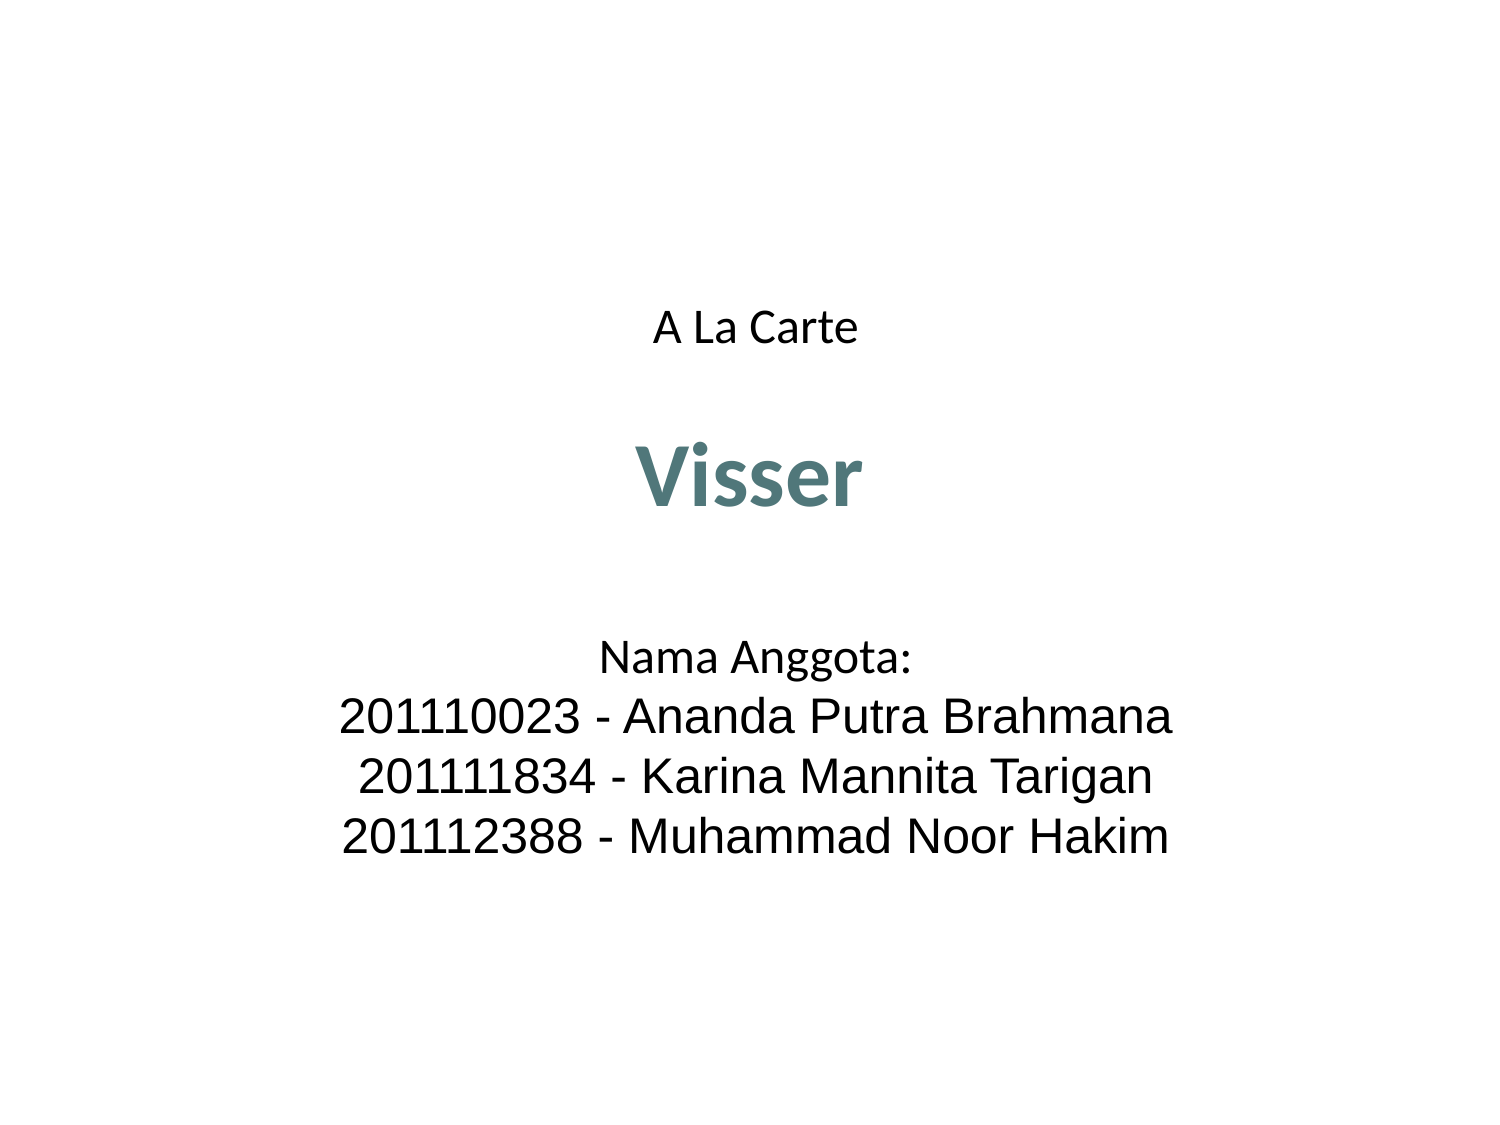

A La Carte
# Visser
Nama Anggota:
201110023 - Ananda Putra Brahmana
201111834 - Karina Mannita Tarigan
201112388 - Muhammad Noor Hakim